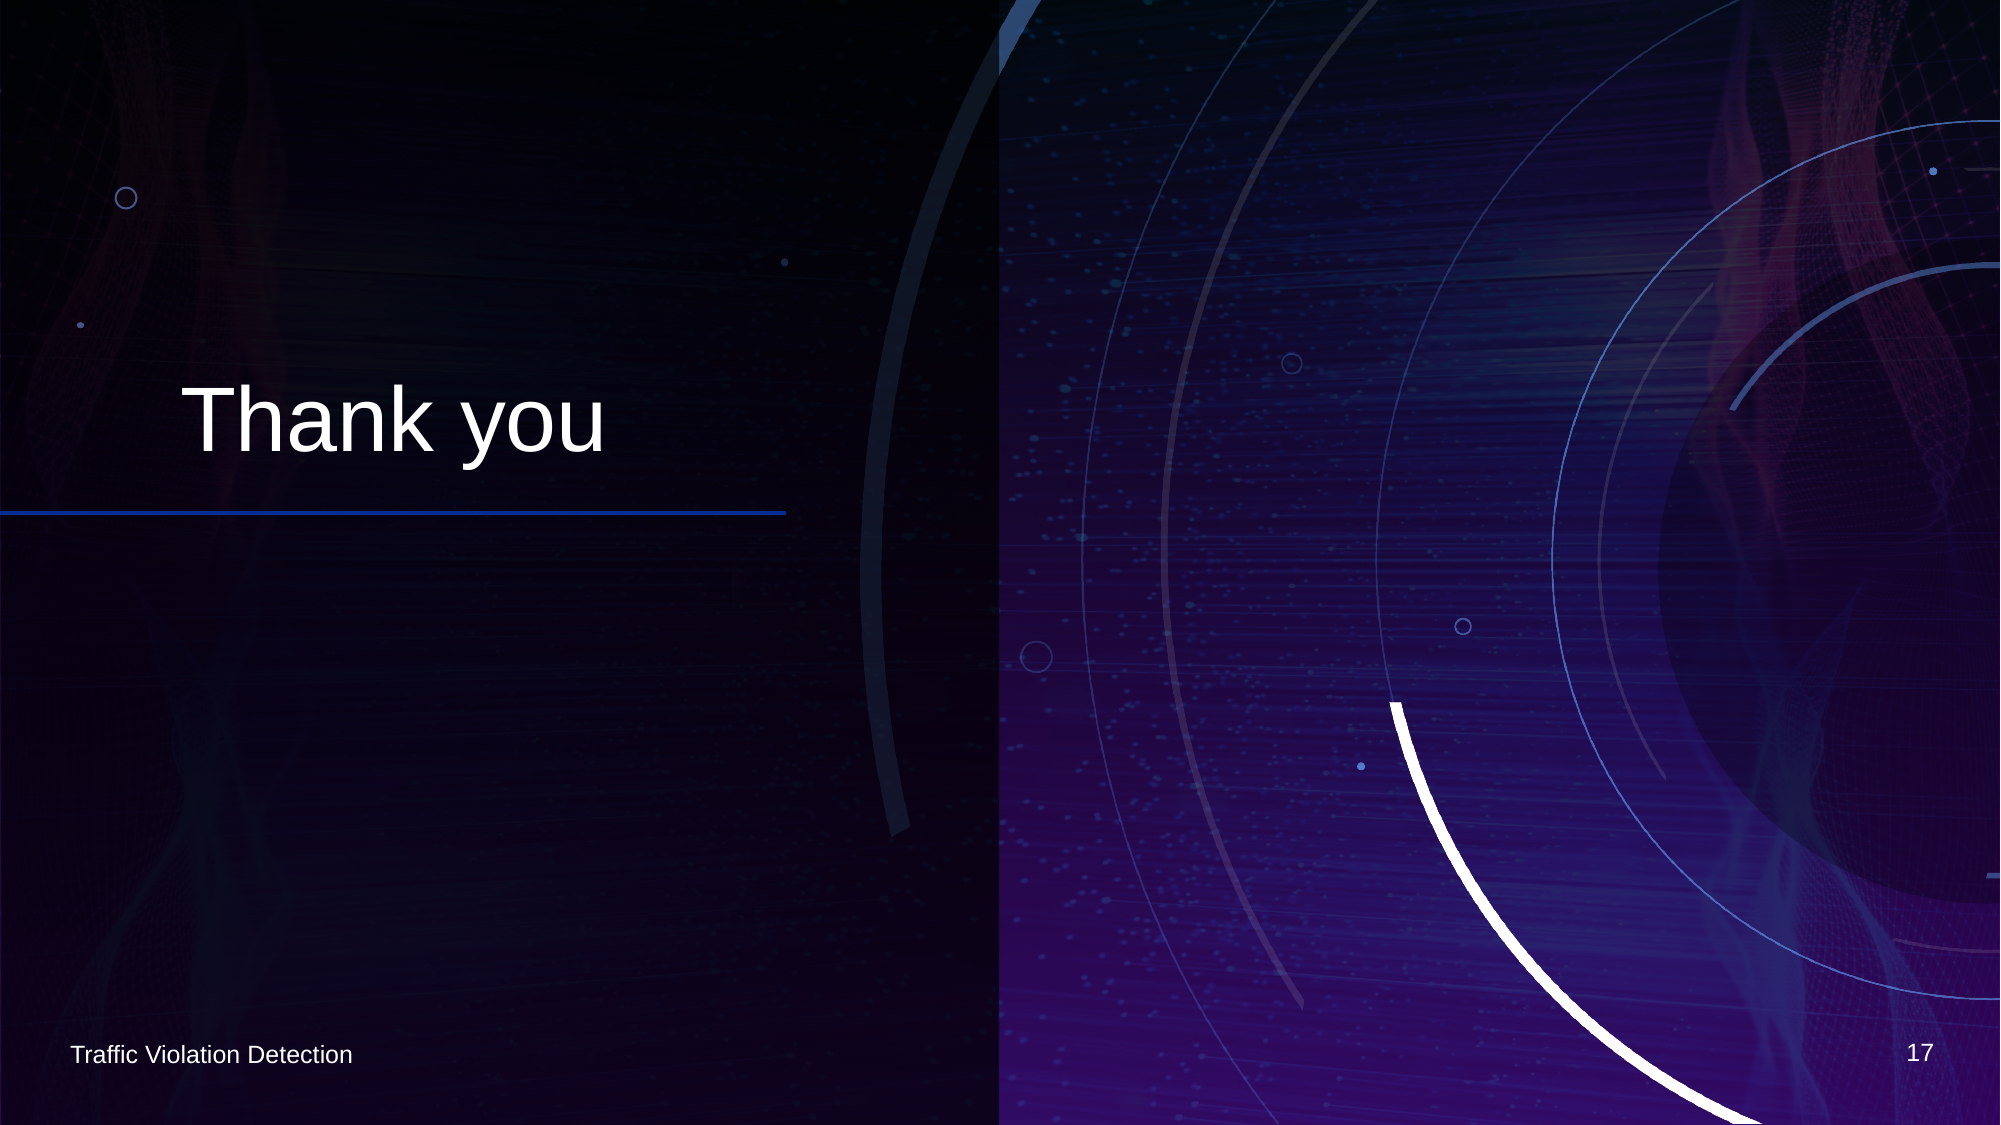

# Thank you
17
Traffic Violation Detection